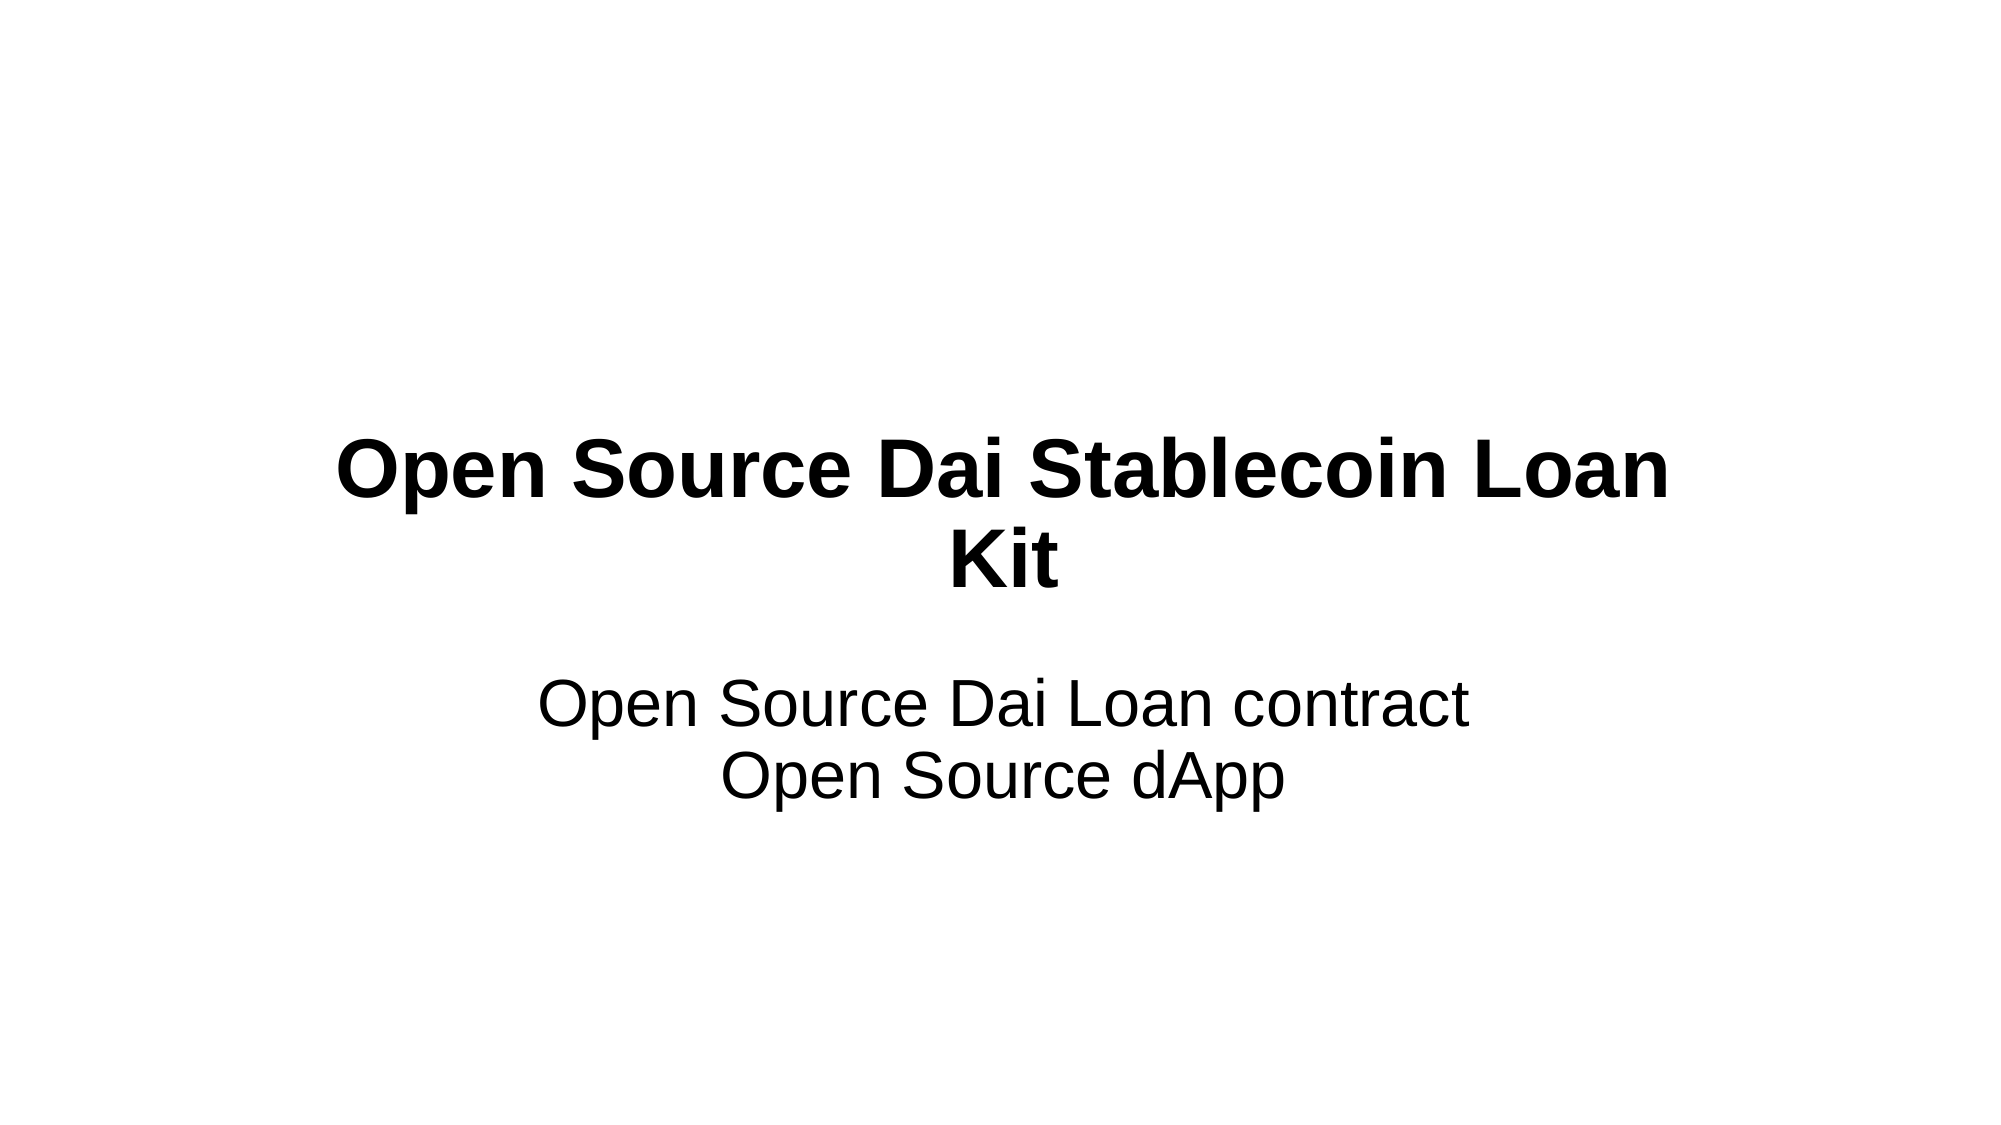

# Open Source Dai Stablecoin Loan Kit
Open Source Dai Loan contract
Open Source dApp